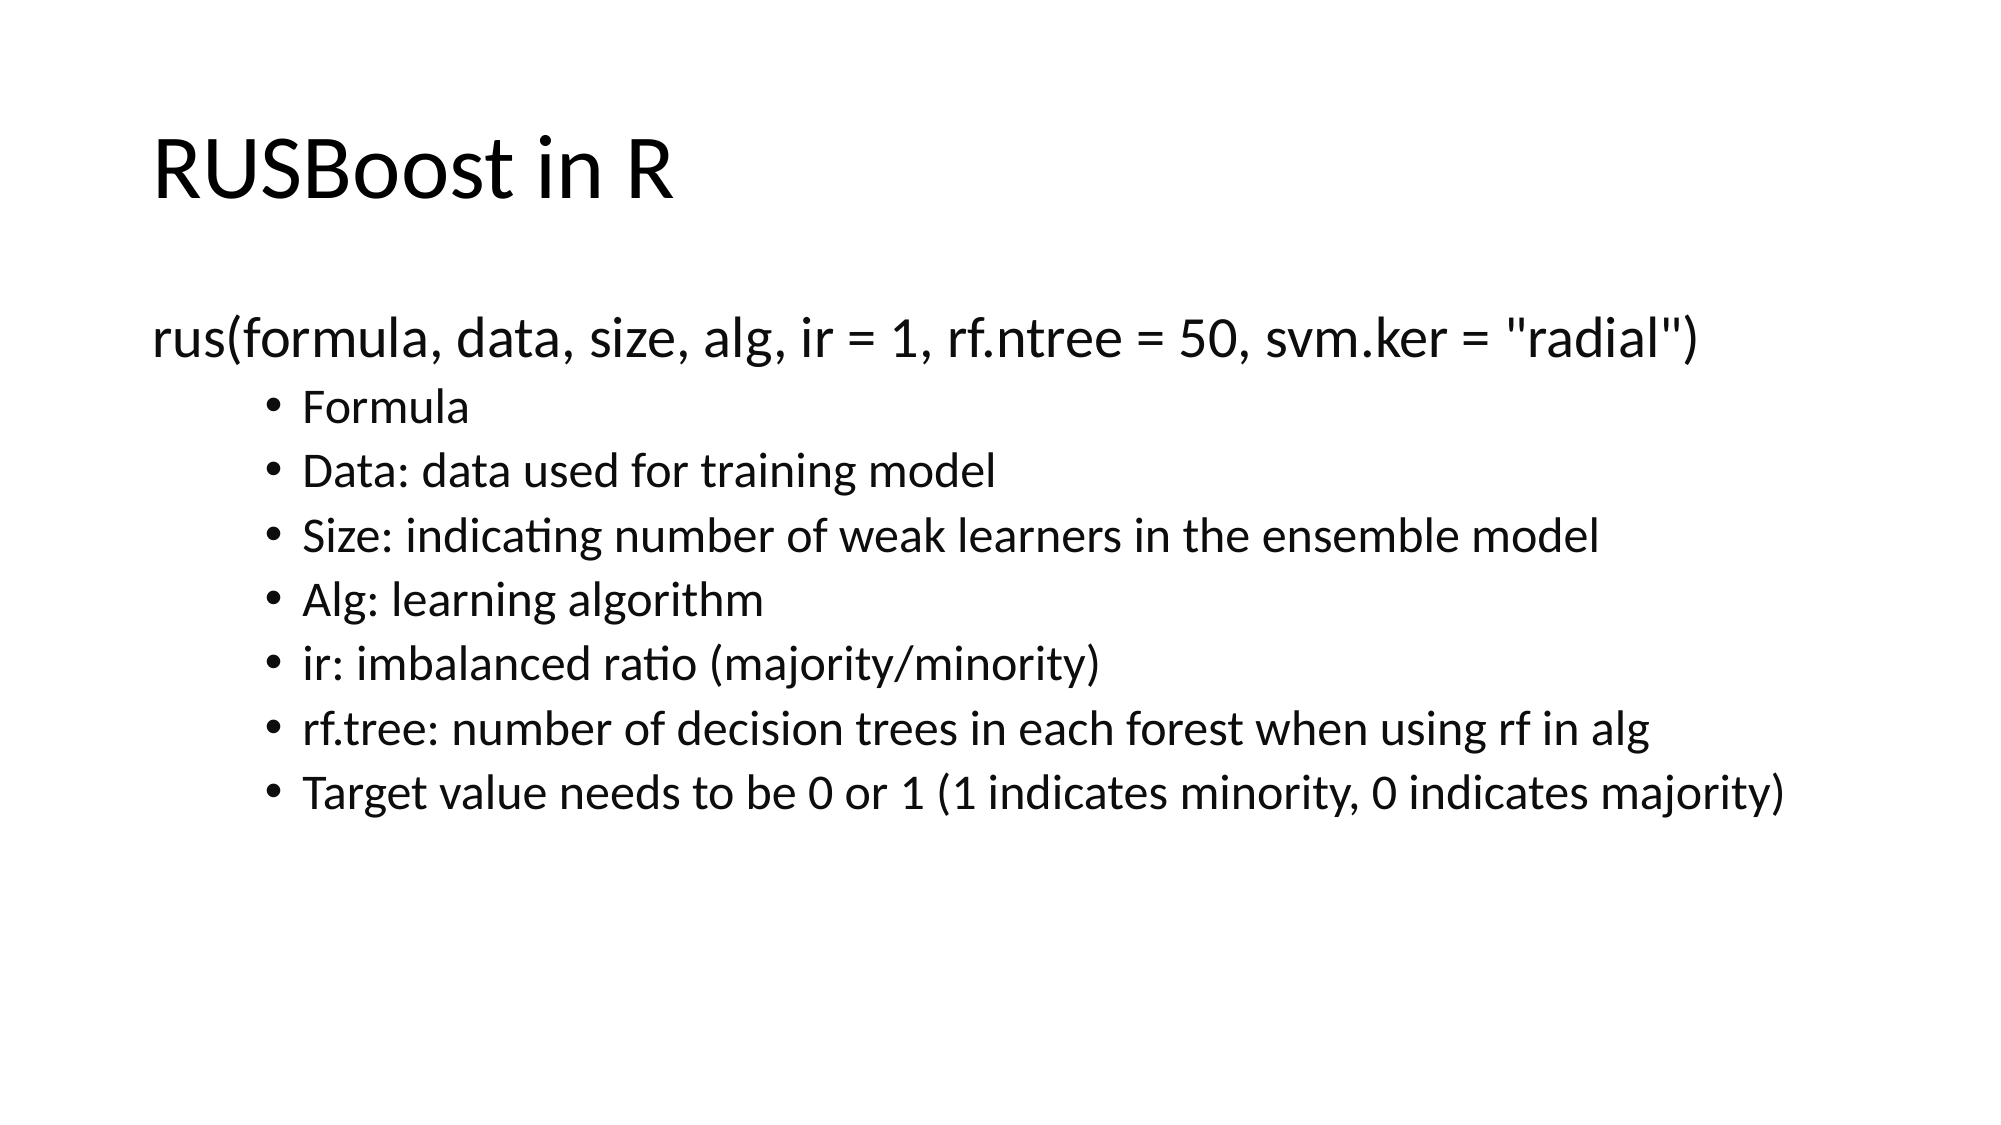

# RUSBoost in R
rus(formula, data, size, alg, ir = 1, rf.ntree = 50, svm.ker = "radial")
Formula
Data: data used for training model
Size: indicating number of weak learners in the ensemble model
Alg: learning algorithm
ir: imbalanced ratio (majority/minority)
rf.tree: number of decision trees in each forest when using rf in alg
Target value needs to be 0 or 1 (1 indicates minority, 0 indicates majority)